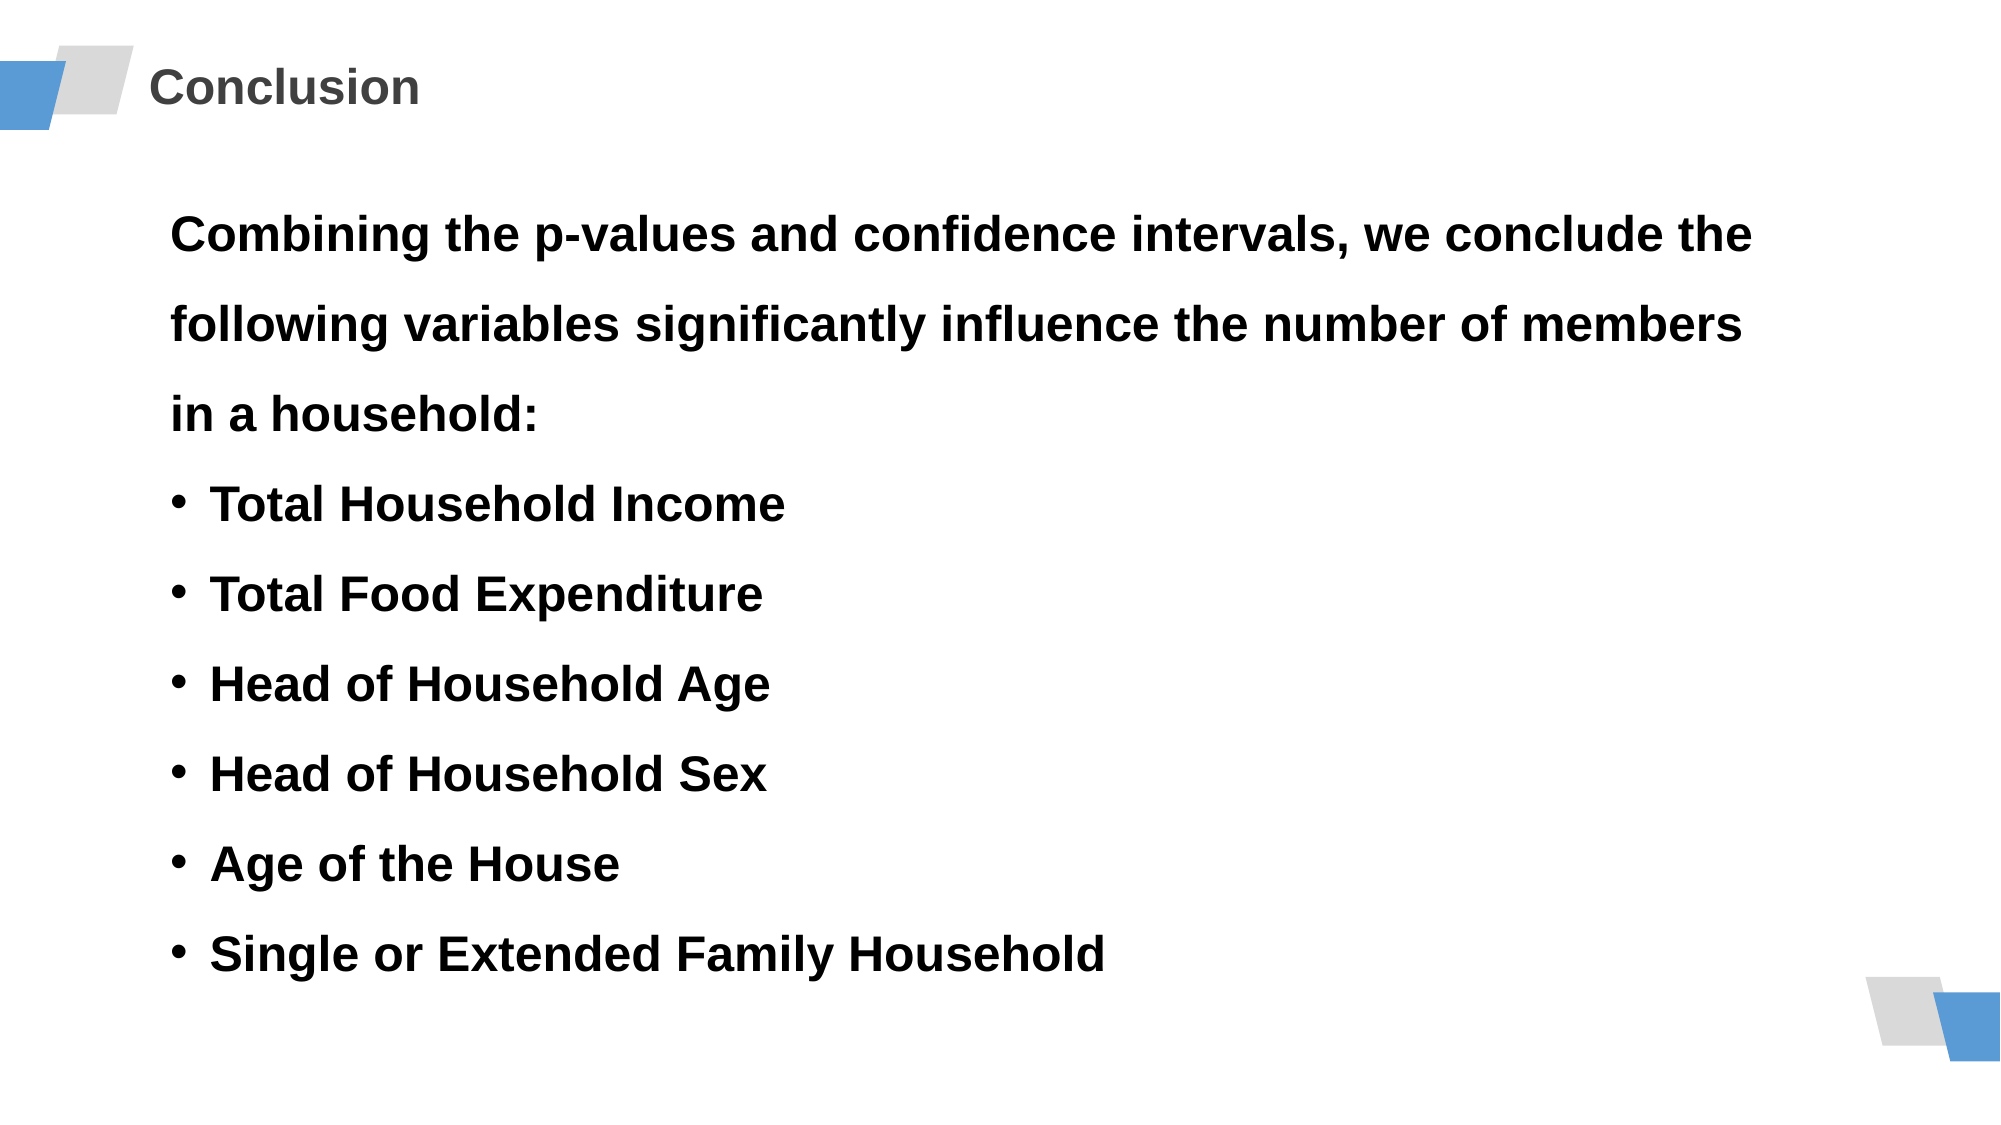

Conclusion
Combining the p-values and confidence intervals, we conclude the following variables significantly influence the number of members in a household:
Total Household Income
Total Food Expenditure
Head of Household Age
Head of Household Sex
Age of the House
Single or Extended Family Household